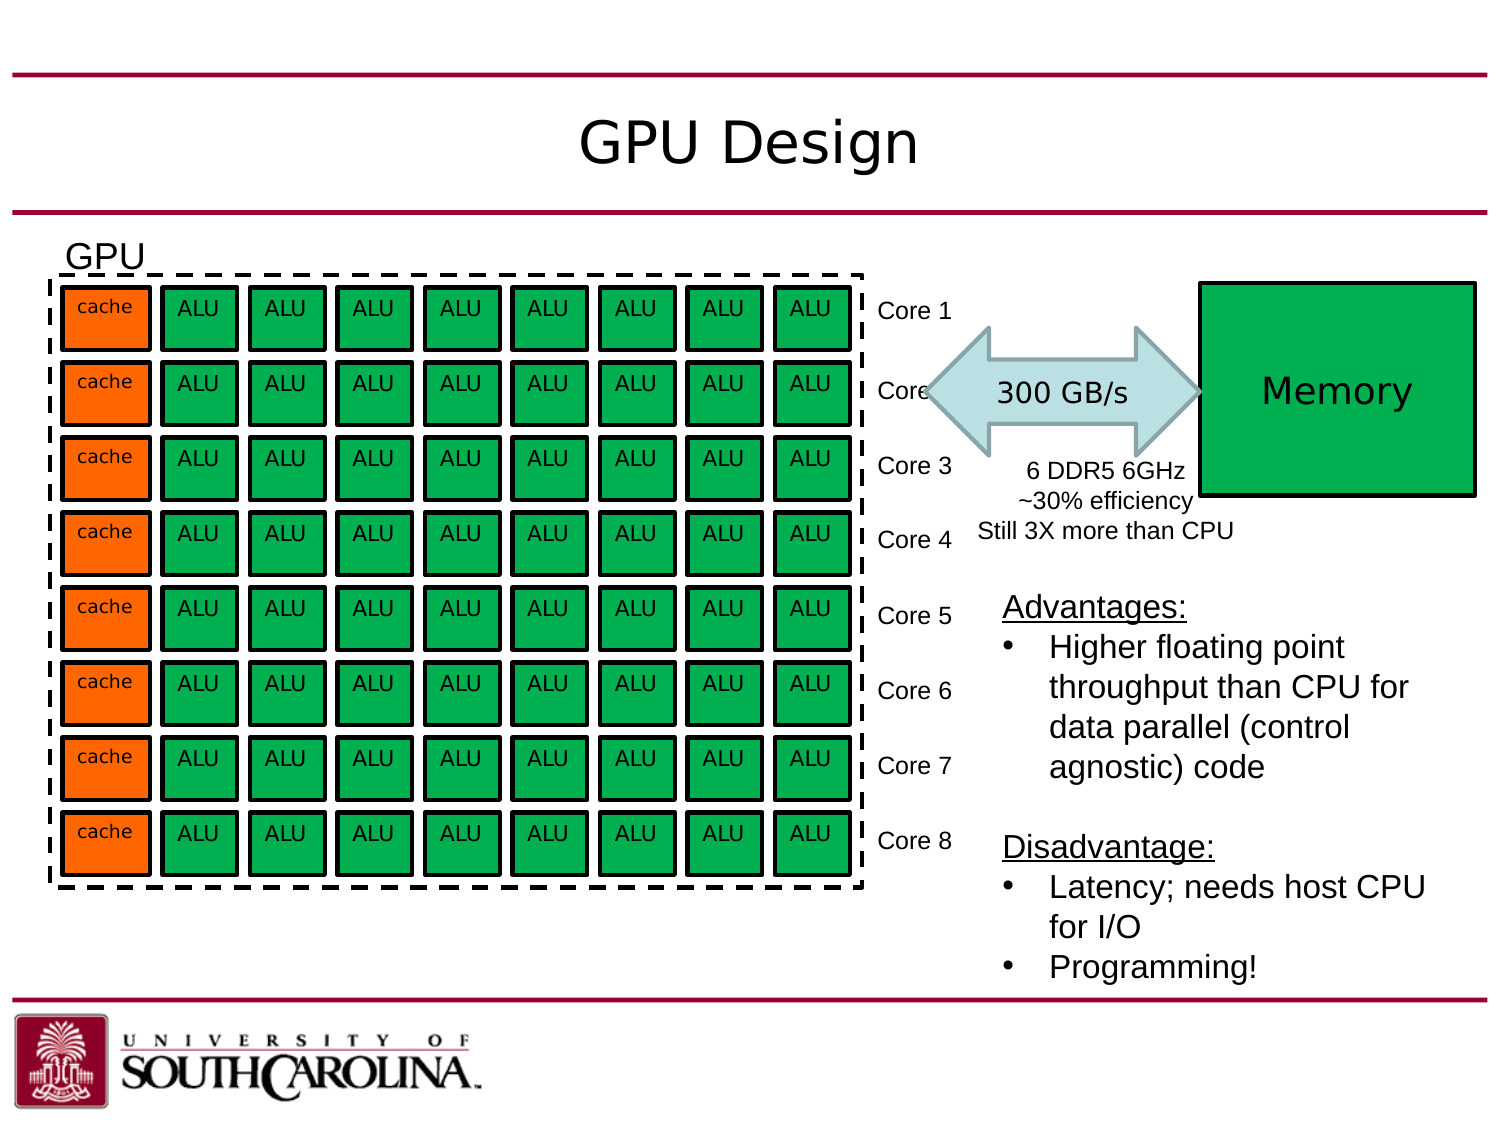

# GPU Design
GPU

Memory
cache
ALU
ALU
ALU
ALU
ALU
ALU
ALU
ALU
Core 1
300 GB/s
cache
ALU
ALU
ALU
ALU
ALU
ALU
ALU
ALU
Core 2
cache
ALU
ALU
ALU
ALU
ALU
ALU
ALU
ALU
Core 3
6 DDR5 6GHz
~30% efficiency
Still 3X more than CPU
cache
ALU
ALU
ALU
ALU
ALU
ALU
ALU
ALU
Core 4
Advantages:
Higher floating point throughput than CPU for data parallel (control agnostic) code

Disadvantage:
Latency; needs host CPU for I/O
Programming!
cache
ALU
ALU
ALU
ALU
ALU
ALU
ALU
ALU
Core 5
cache
ALU
ALU
ALU
ALU
ALU
ALU
ALU
ALU
Core 6
cache
ALU
ALU
ALU
ALU
ALU
ALU
ALU
ALU
Core 7
cache
ALU
ALU
ALU
ALU
ALU
ALU
ALU
ALU
Core 8